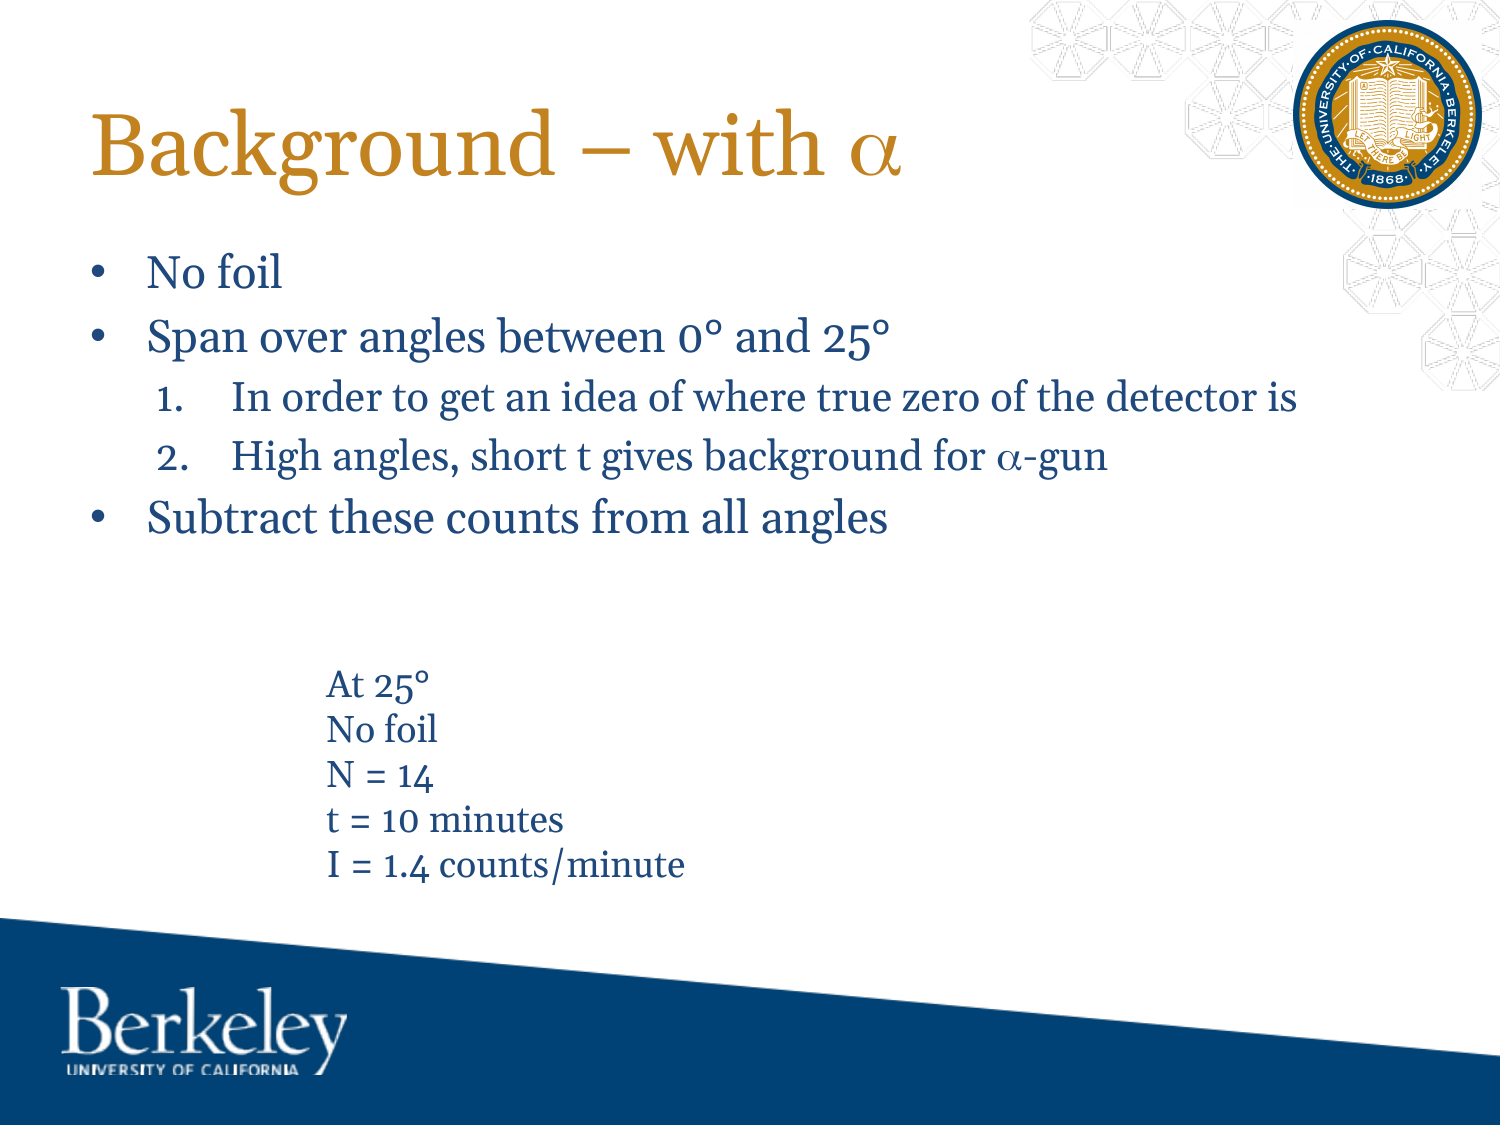

# Background – with α
No foil
Span over angles between 0° and 25°
In order to get an idea of where true zero of the detector is
High angles, short t gives background for α-gun
Subtract these counts from all angles

At 25°
No foil
N = 14
t = 10 minutes
I = 1.4 counts/minute